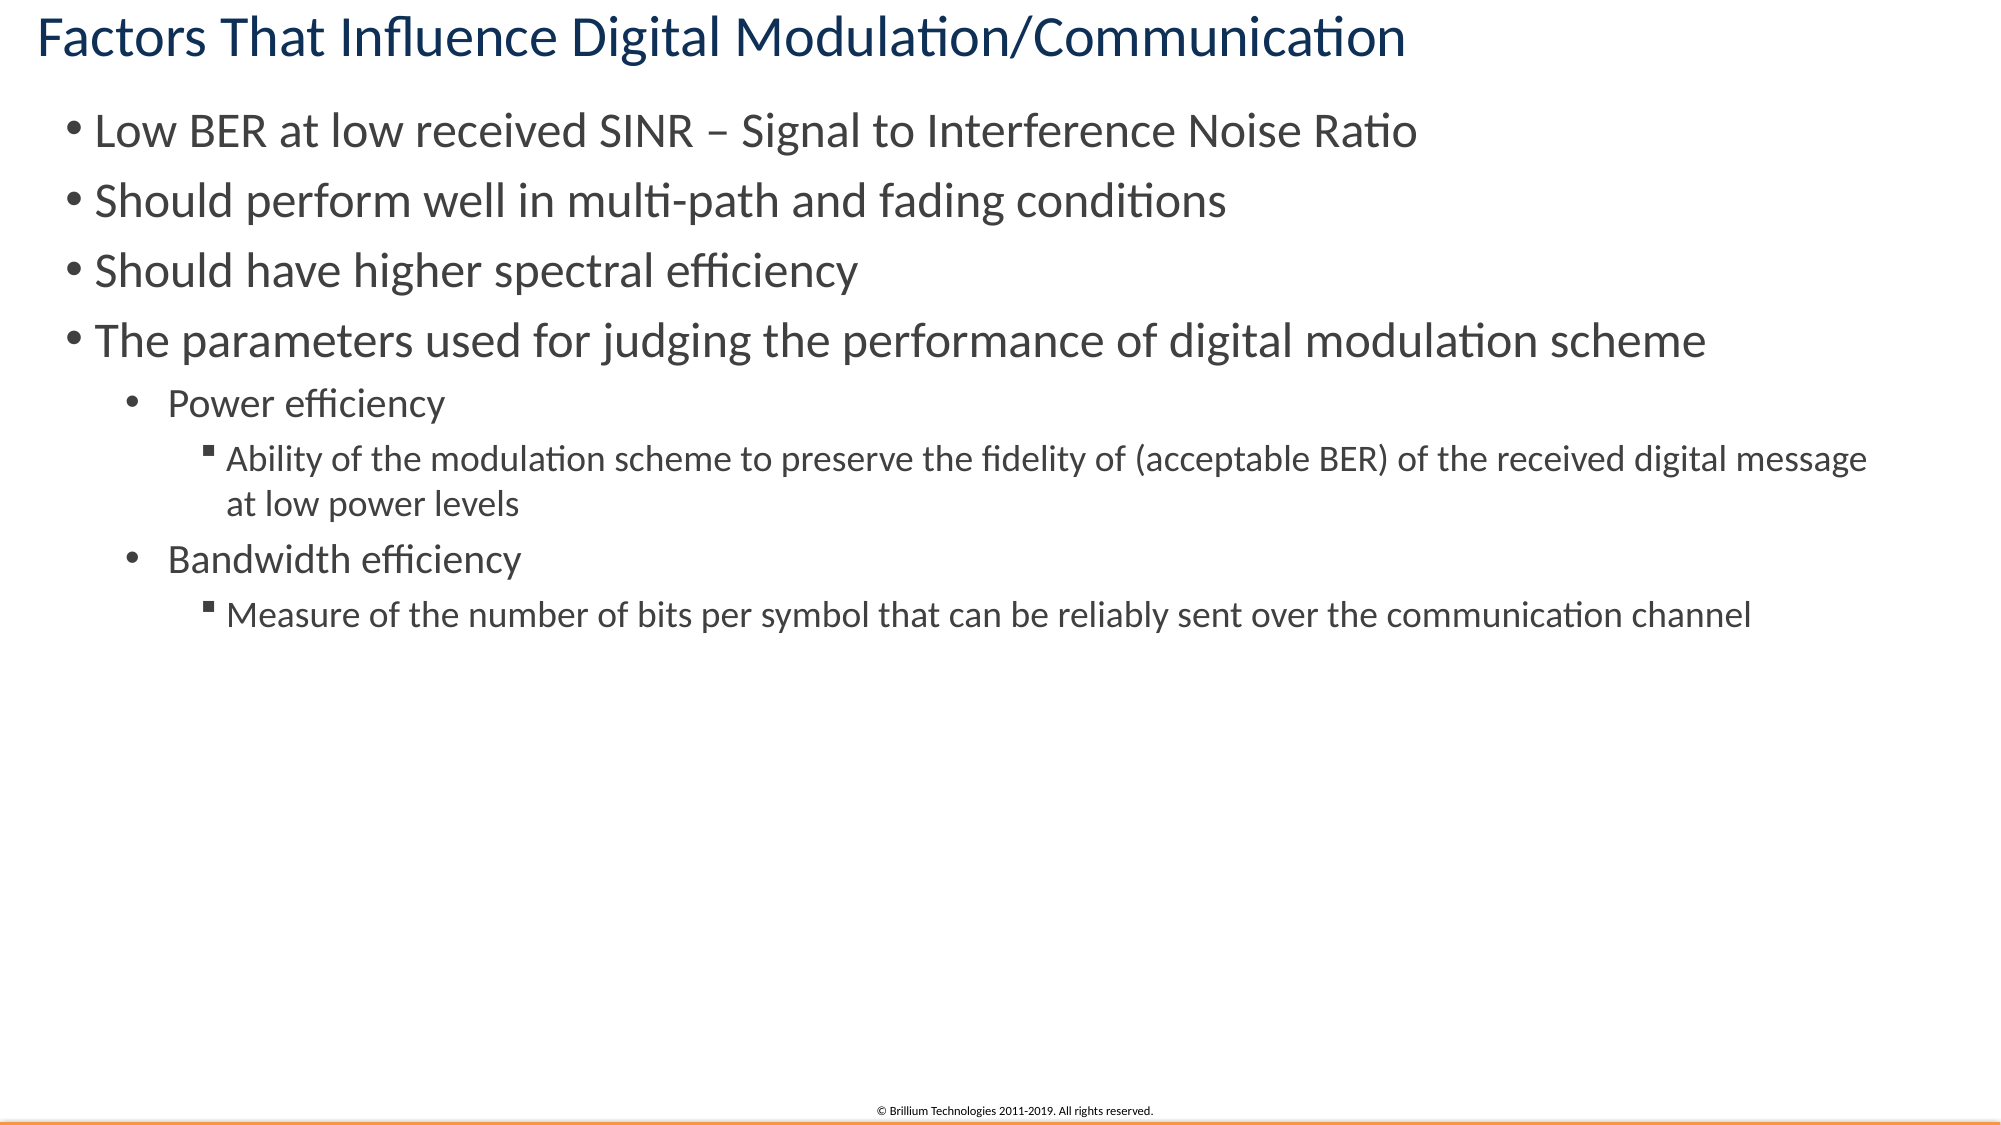

# Factors That Influence Digital Modulation/Communication
Low BER at low received SINR – Signal to Interference Noise Ratio
Should perform well in multi-path and fading conditions
Should have higher spectral efficiency
The parameters used for judging the performance of digital modulation scheme
Power efficiency
Ability of the modulation scheme to preserve the fidelity of (acceptable BER) of the received digital message at low power levels
Bandwidth efficiency
Measure of the number of bits per symbol that can be reliably sent over the communication channel